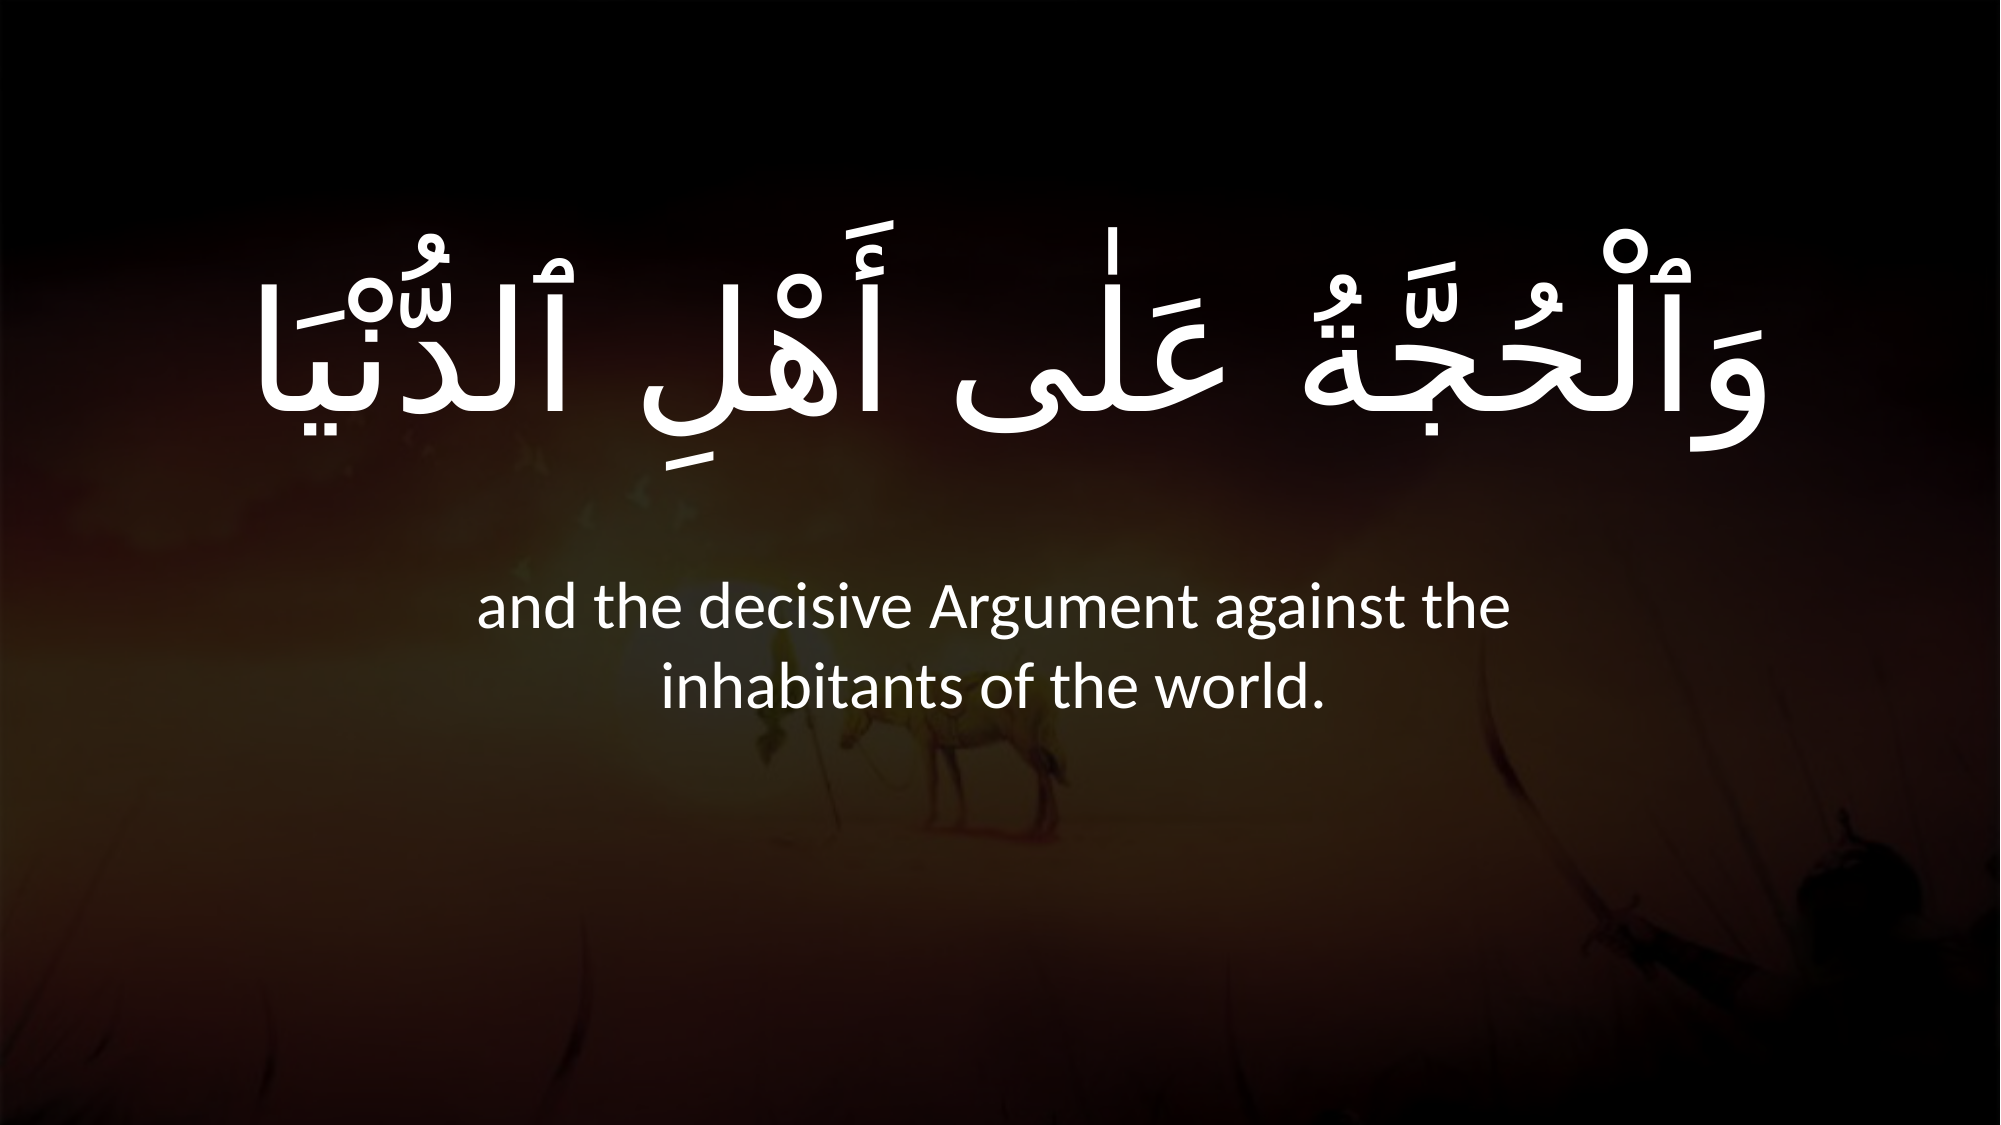

# وَٱلْحُجَّةُ عَلٰى أَهْلِ ٱلدُّنْيَا
and the decisive Argument against the inhabitants of the world.